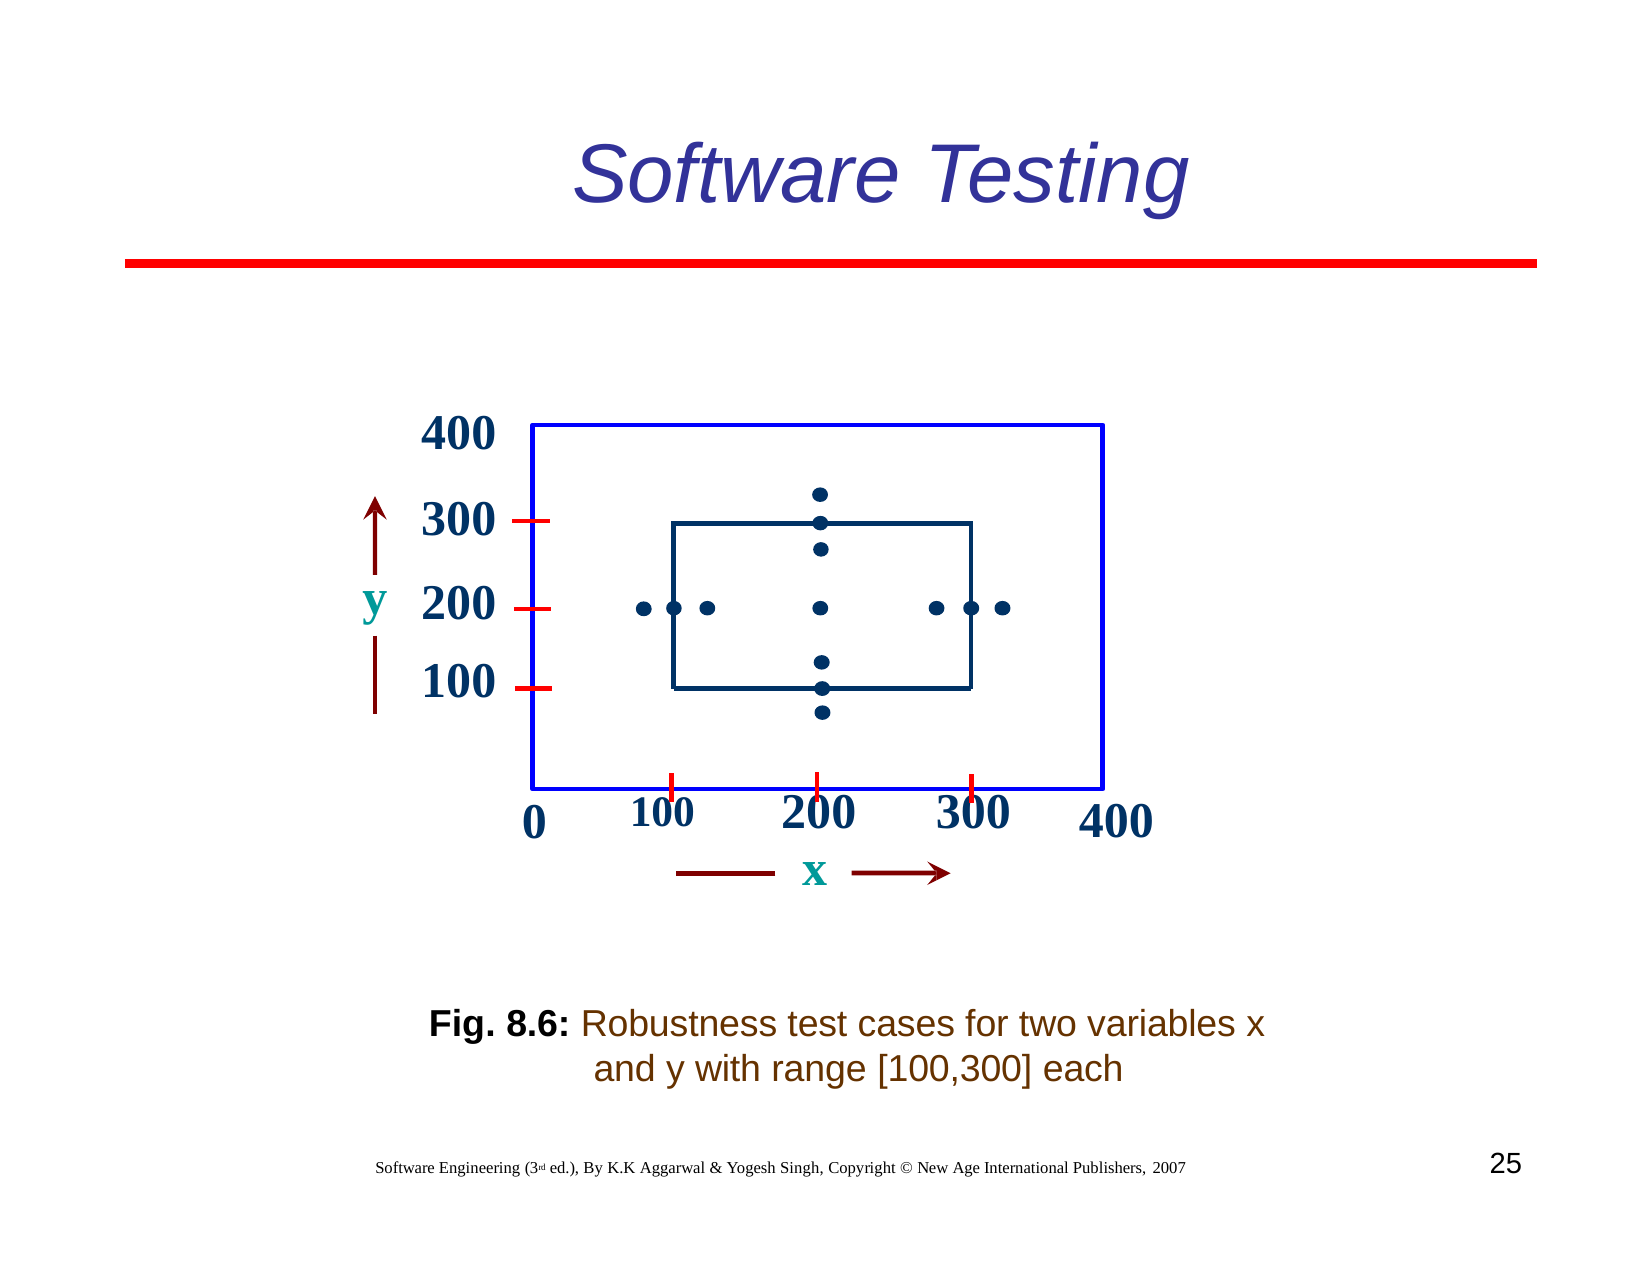

# Software Testing

400
300
200
100

y

400
0
100	200	300
x

Fig. 8.6: Robustness test cases for two variables x  and y with range [100,300] each
25
Software Engineering (3rd  ed.), By K.K Aggarwal & Yogesh Singh, Copyright © New Age International Publishers, 2007